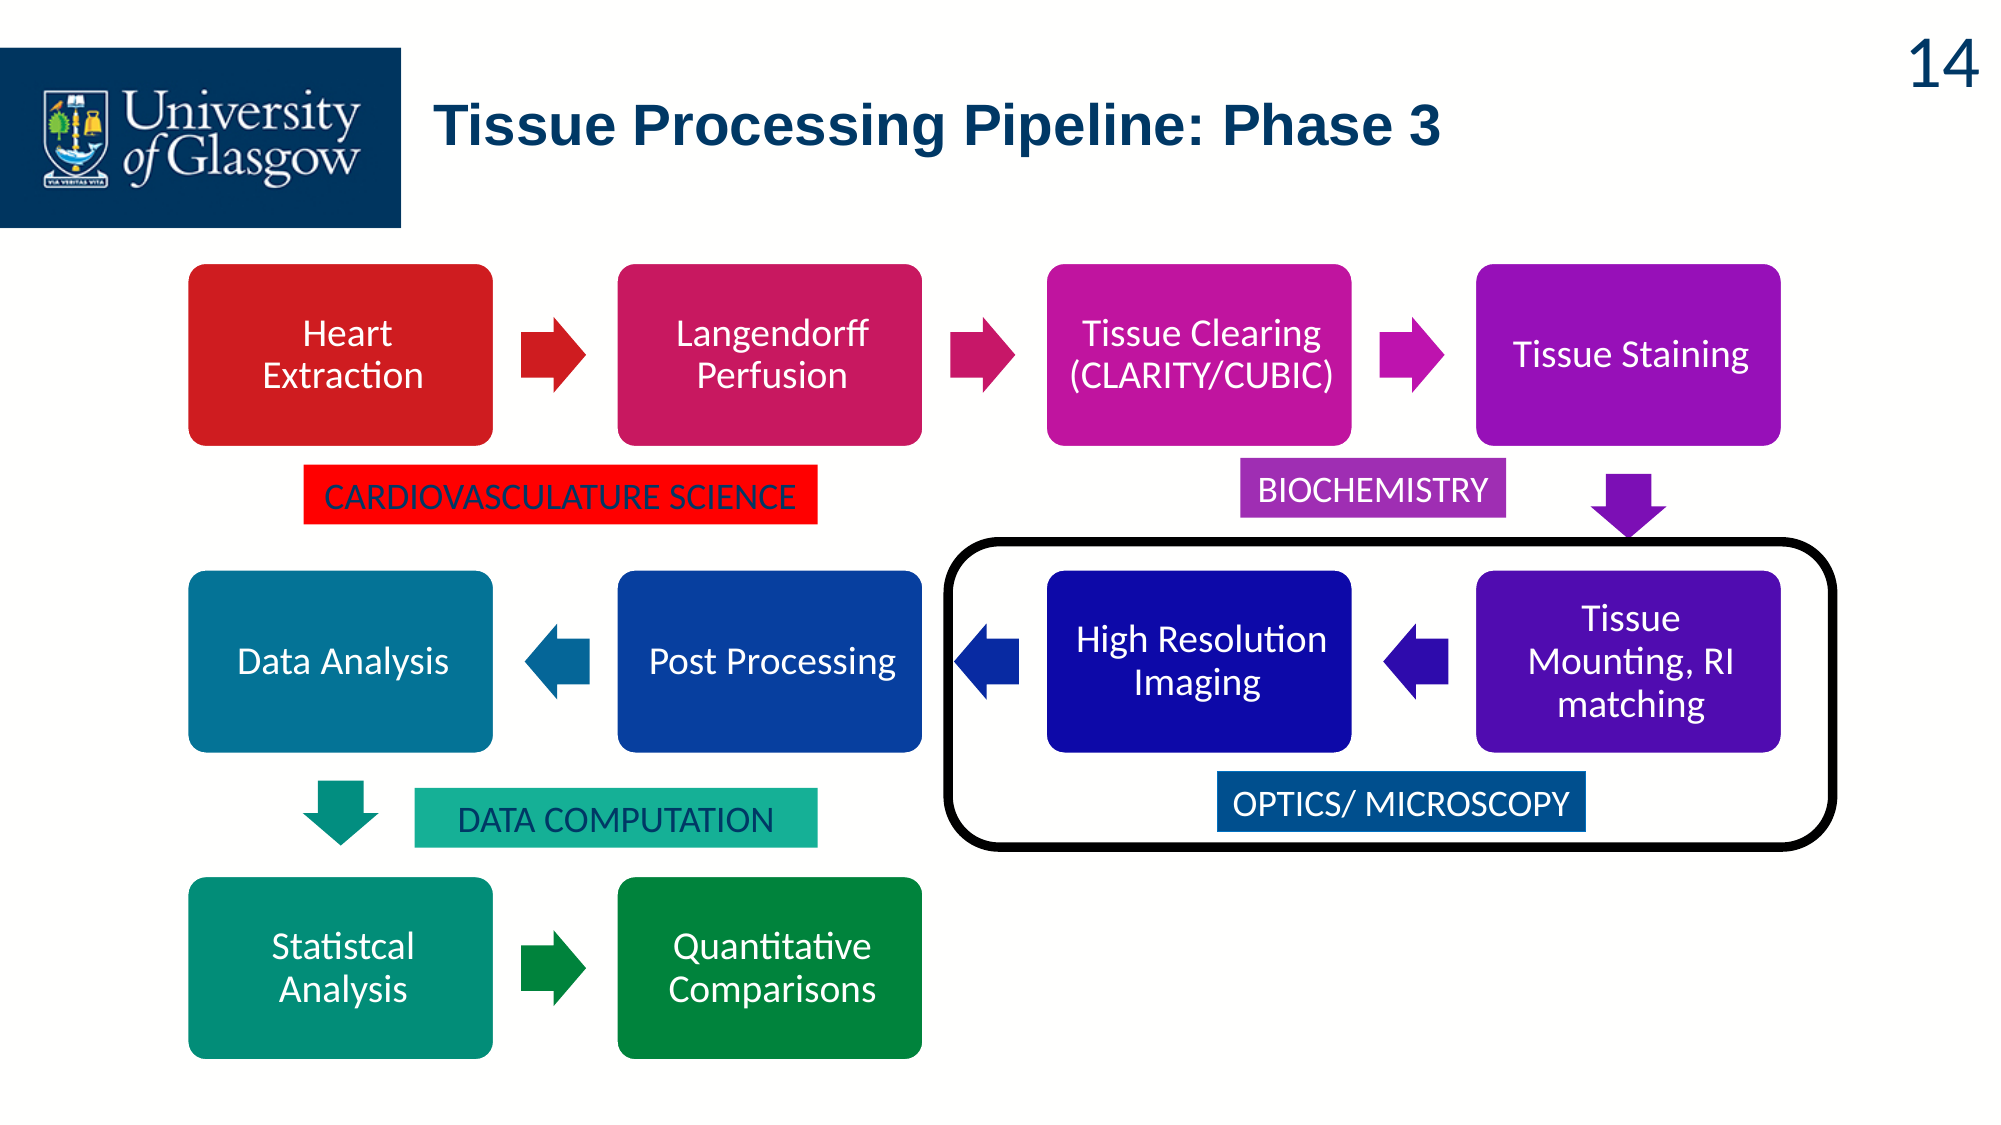

14
# Tissue Processing Pipeline: Phase 3
 Heart Extraction

Langendorff Perfusion

Tissue Clearing (CLARITY/CUBIC)

Tissue Staining

Tissue Mounting, RI matching

High Resolution Imaging

Post Processing

Data Analysis

Statistcal Analysis

Quantitative Comparisons
BIOCHEMISTRY
CARDIOVASCULATURE SCIENCE

OPTICS/ MICROSCOPY
DATA COMPUTATION